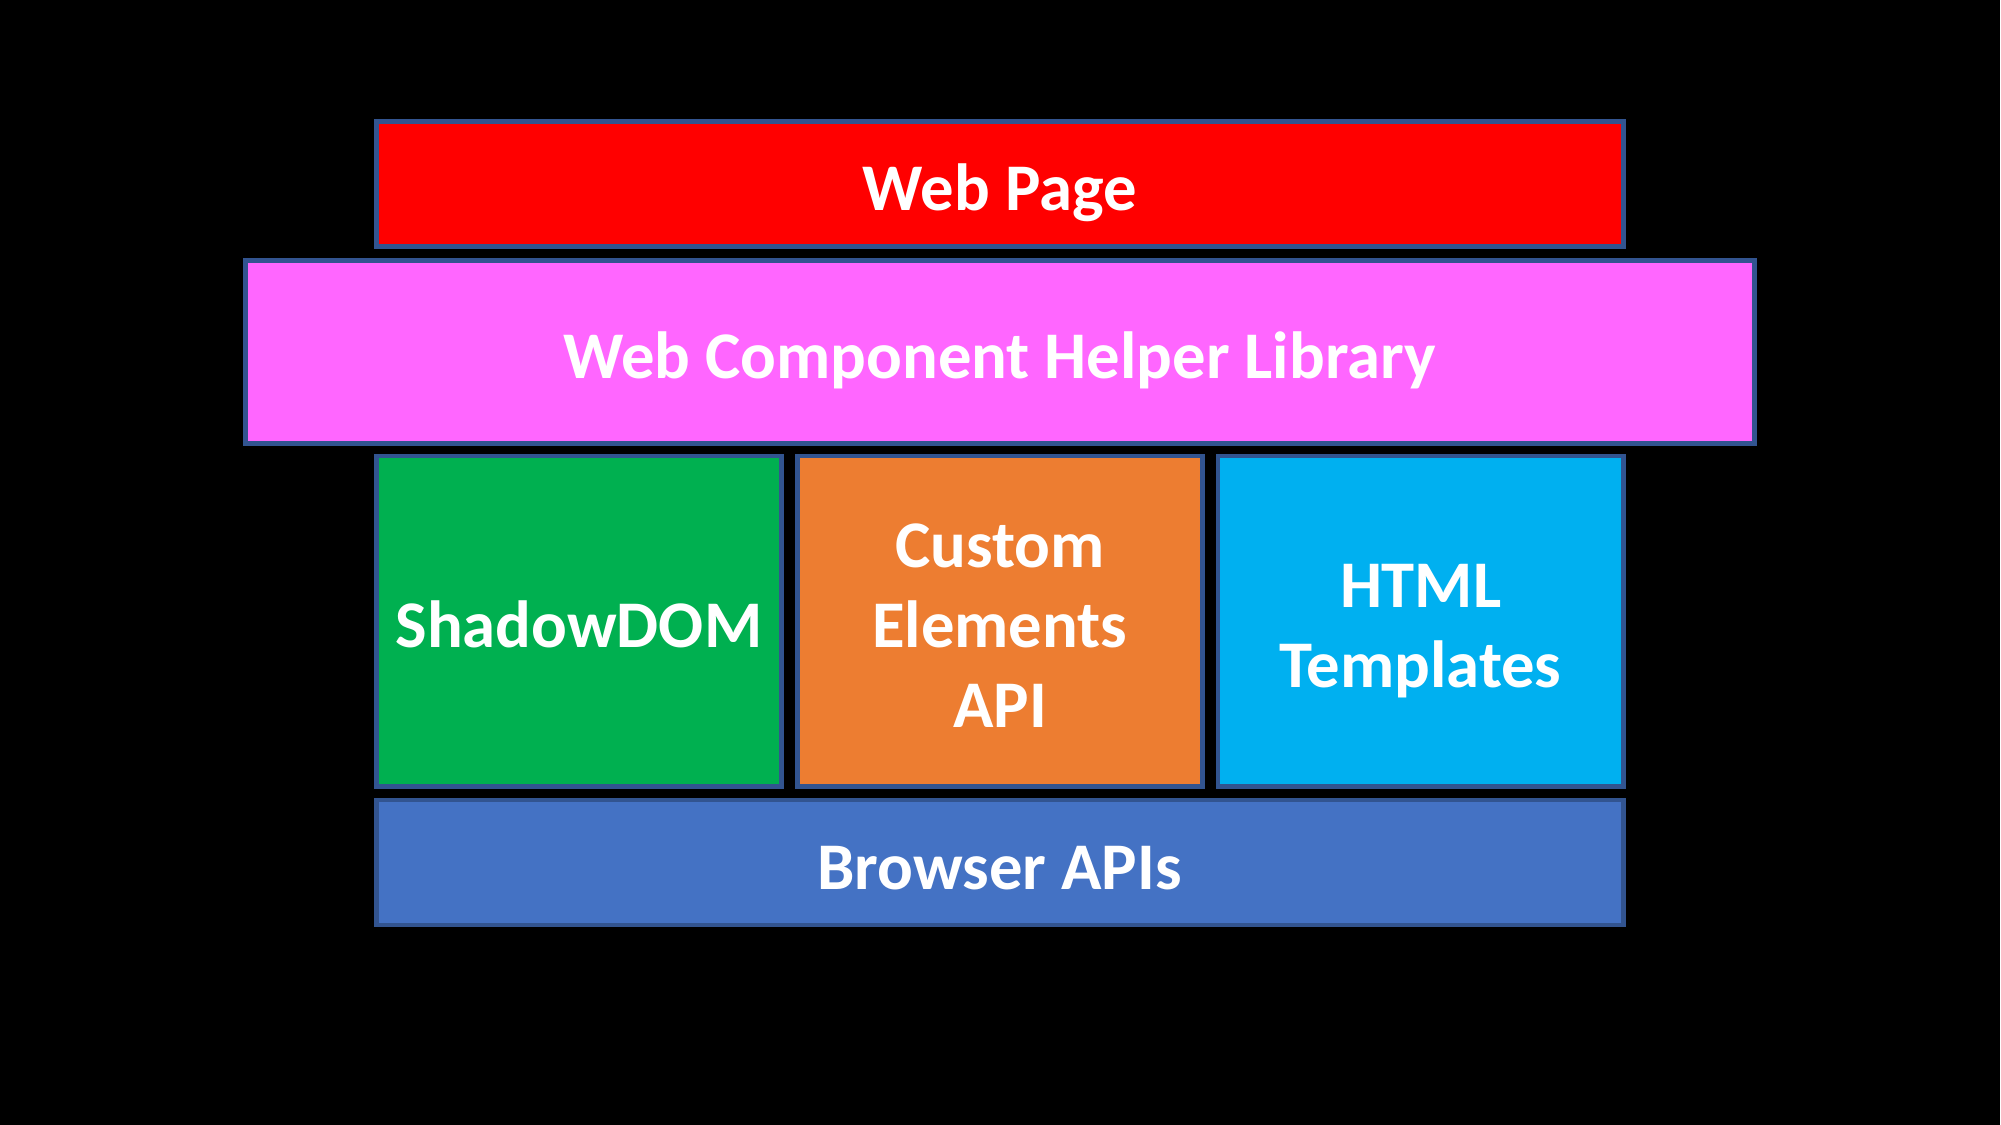

Web Page
Web Component Helper Library
ShadowDOM
Custom
Elements
API
HTML
Templates
Browser APIs